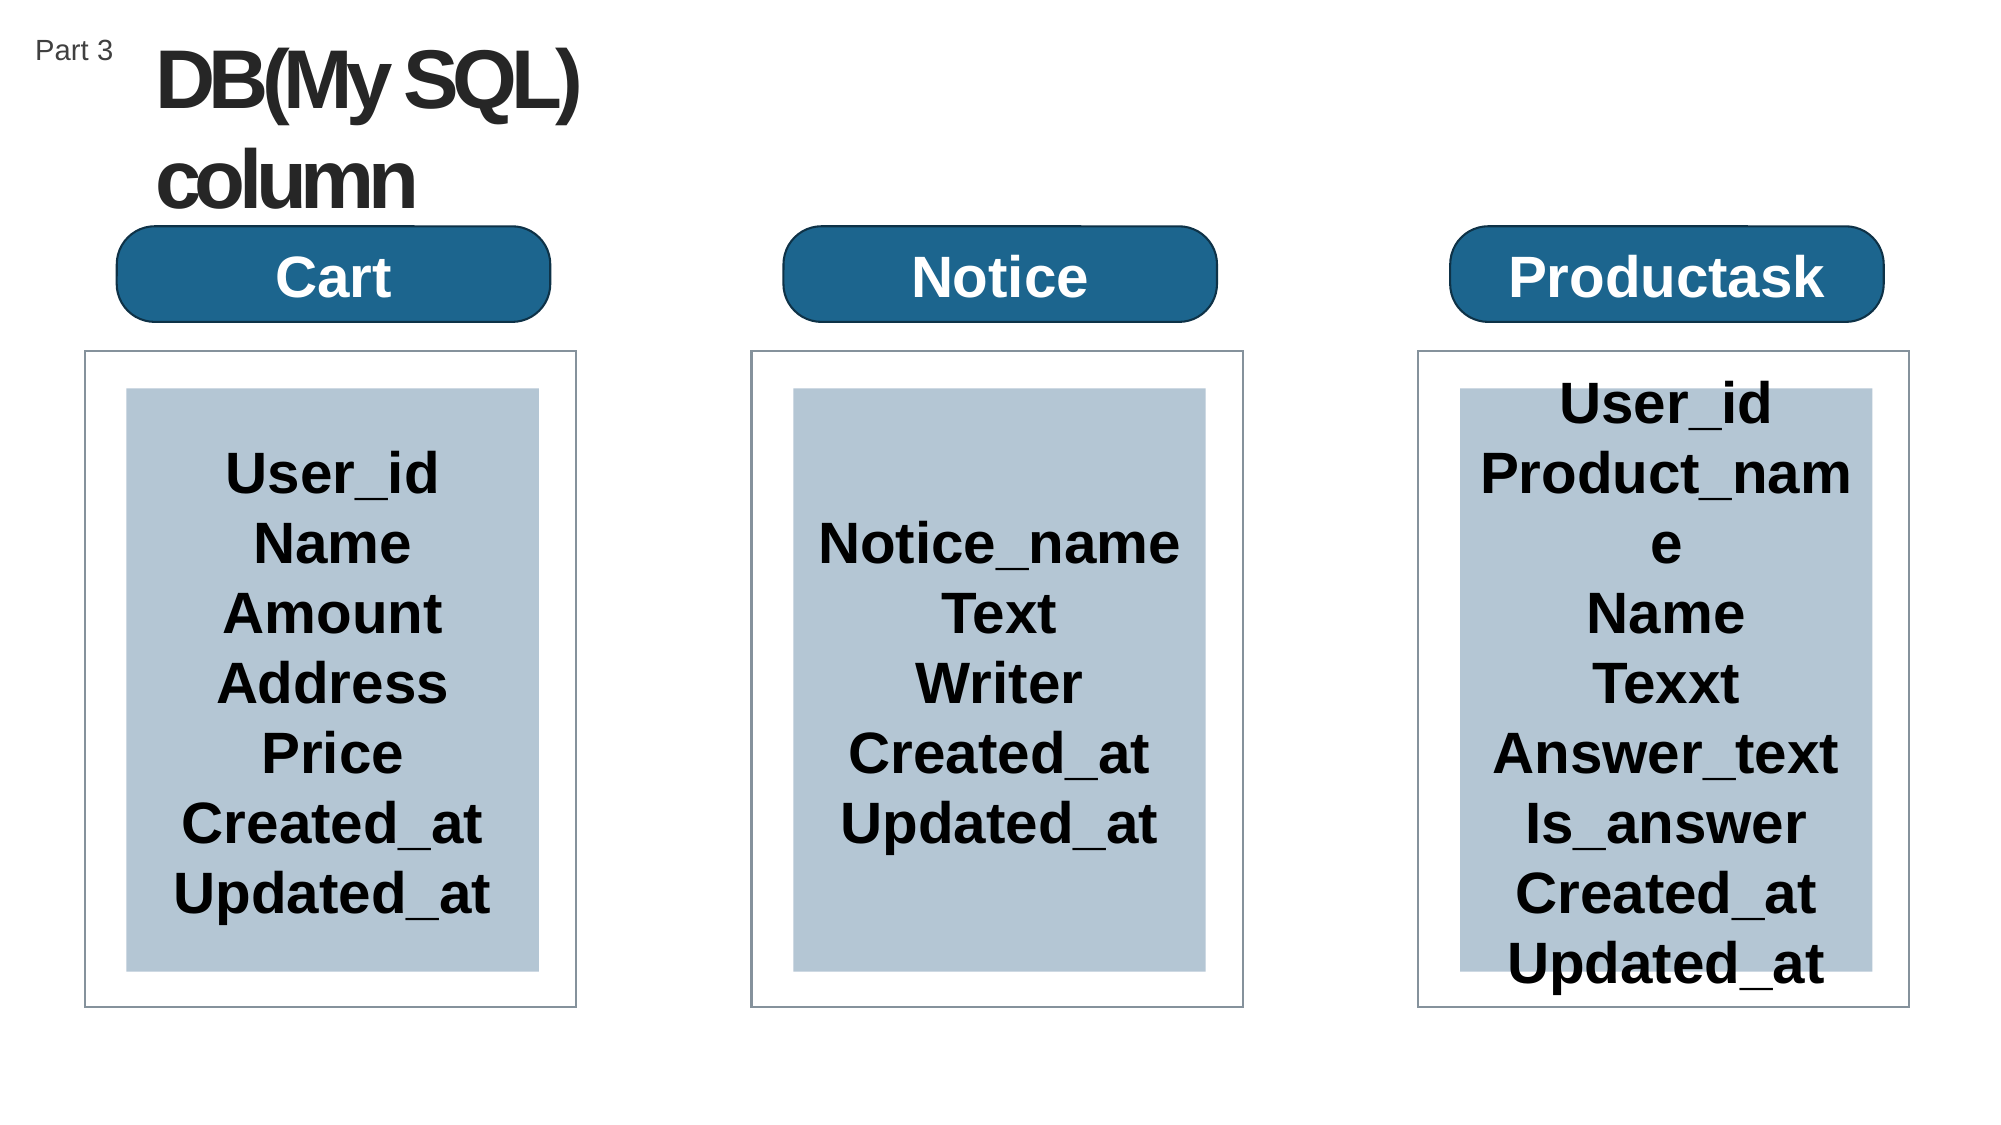

DB(My SQL) column
Part 3
Cart
Notice
Productask

User_id
Name
Amount
Address
Price
Created_at
Updated_at
Notice_name
Text
Writer
Created_at
Updated_at
User_id
Product_name
Name
Texxt
Answer_text
Is_answer
Created_at
Updated_at